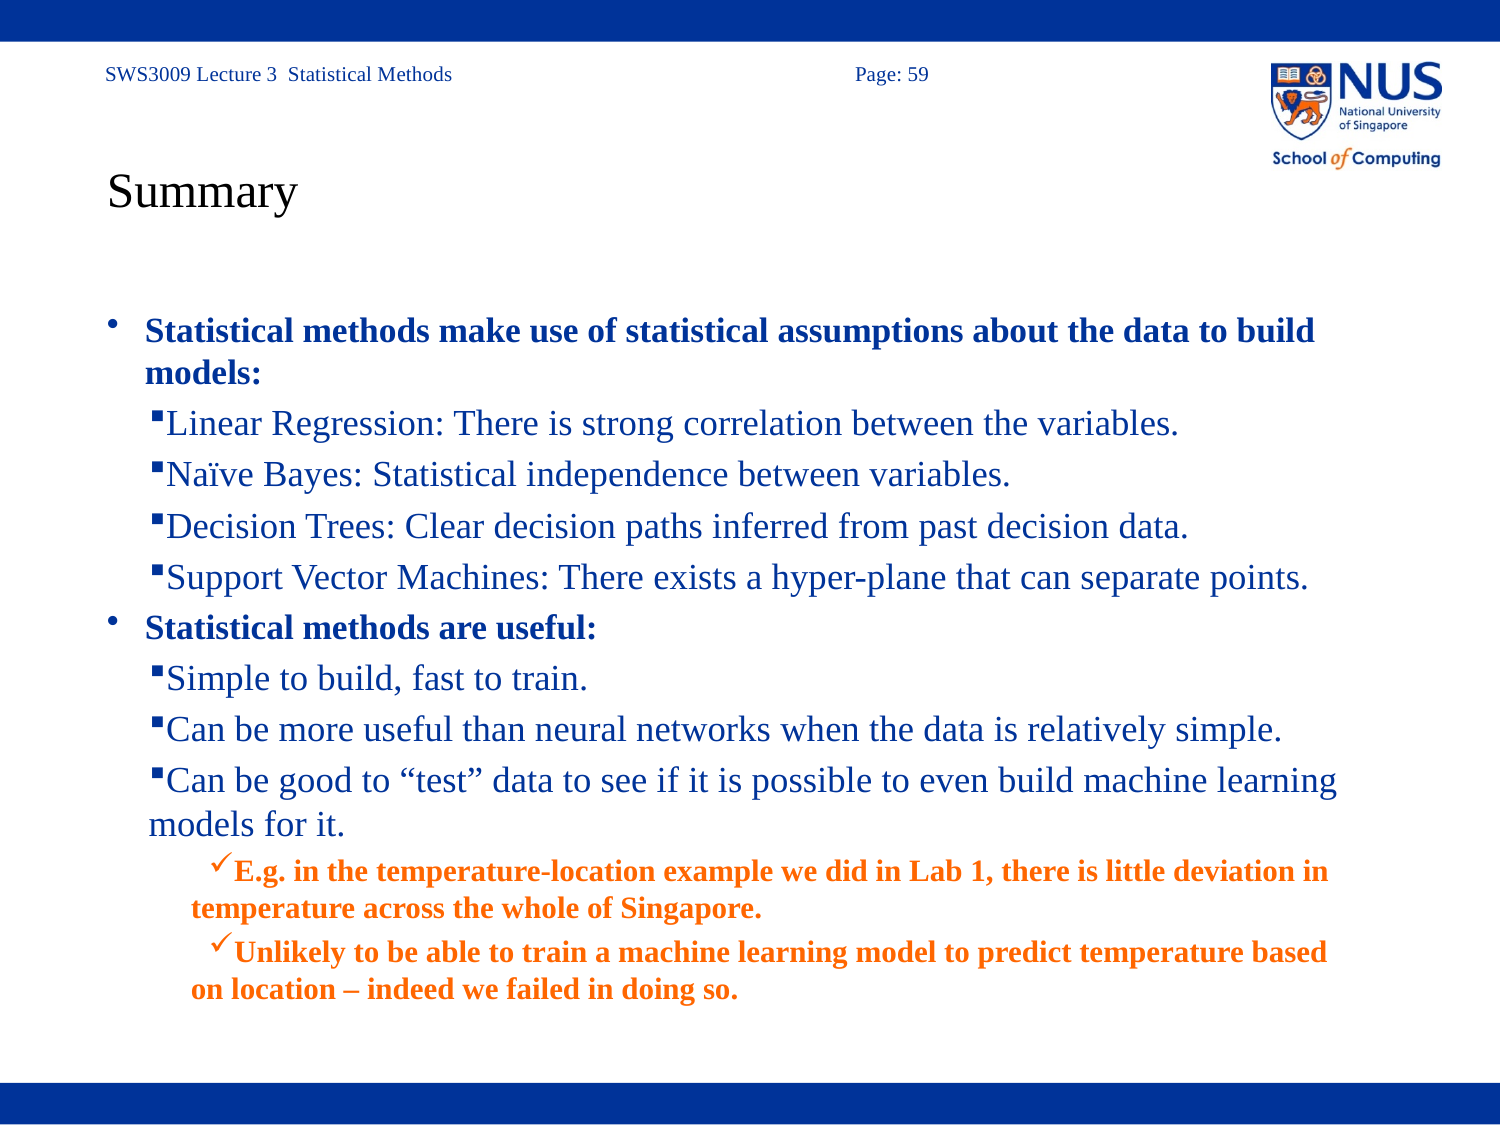

# Summary
Statistical methods make use of statistical assumptions about the data to build models:
Linear Regression: There is strong correlation between the variables.
Naïve Bayes: Statistical independence between variables.
Decision Trees: Clear decision paths inferred from past decision data.
Support Vector Machines: There exists a hyper-plane that can separate points.
Statistical methods are useful:
Simple to build, fast to train.
Can be more useful than neural networks when the data is relatively simple.
Can be good to “test” data to see if it is possible to even build machine learning models for it.
E.g. in the temperature-location example we did in Lab 1, there is little deviation in temperature across the whole of Singapore.
Unlikely to be able to train a machine learning model to predict temperature based on location – indeed we failed in doing so.